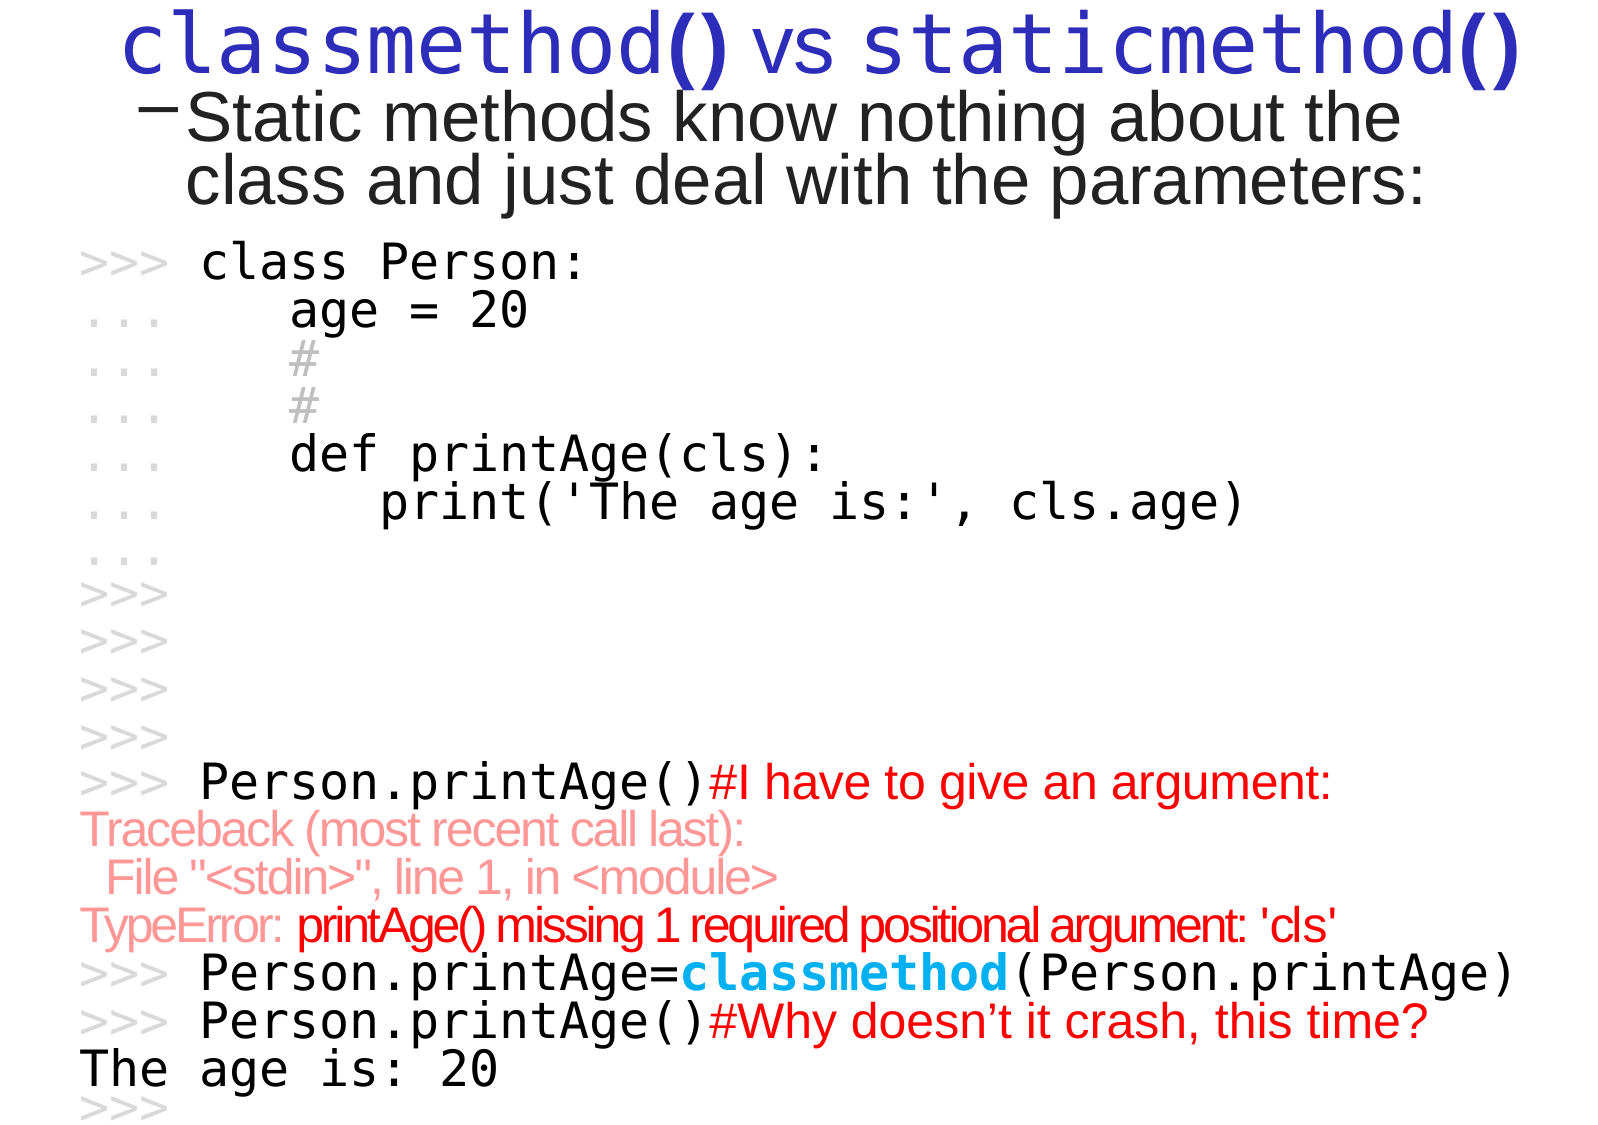

classmethod( ) vs staticmethod( )
Static methods know nothing about the class and just deal with the parameters:

>>> class Person:
...    age = 20
...    #
...    #
...    def printAge(cls):
...       print('The age is:', cls.age)
...
>>>
>>>
>>>
>>>
>>> Person.printAge()#I have to give an argument:
Traceback (most recent call last):
  File "<stdin>", line 1, in <module>
TypeError: printAge() missing 1 required positional argument: 'cls'
>>> Person.printAge=classmethod(Person.printAge)
>>> Person.printAge()#Why doesn’t it crash, this time?
The age is: 20
>>>